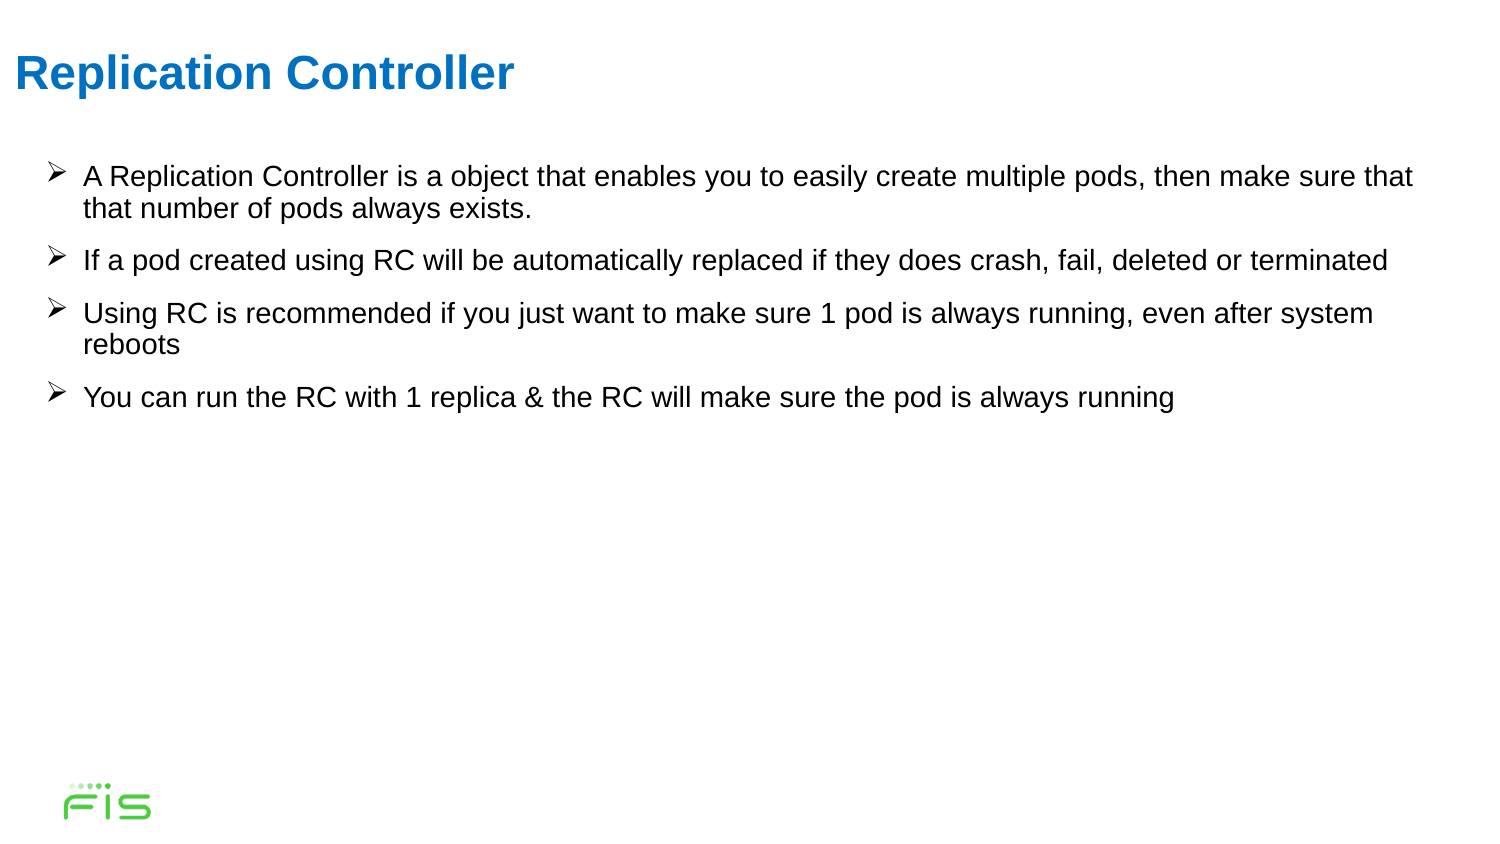

Replication Controller
A Replication Controller is a object that enables you to easily create multiple pods, then make sure that that number of pods always exists.
If a pod created using RC will be automatically replaced if they does crash, fail, deleted or terminated
Using RC is recommended if you just want to make sure 1 pod is always running, even after system reboots
You can run the RC with 1 replica & the RC will make sure the pod is always running